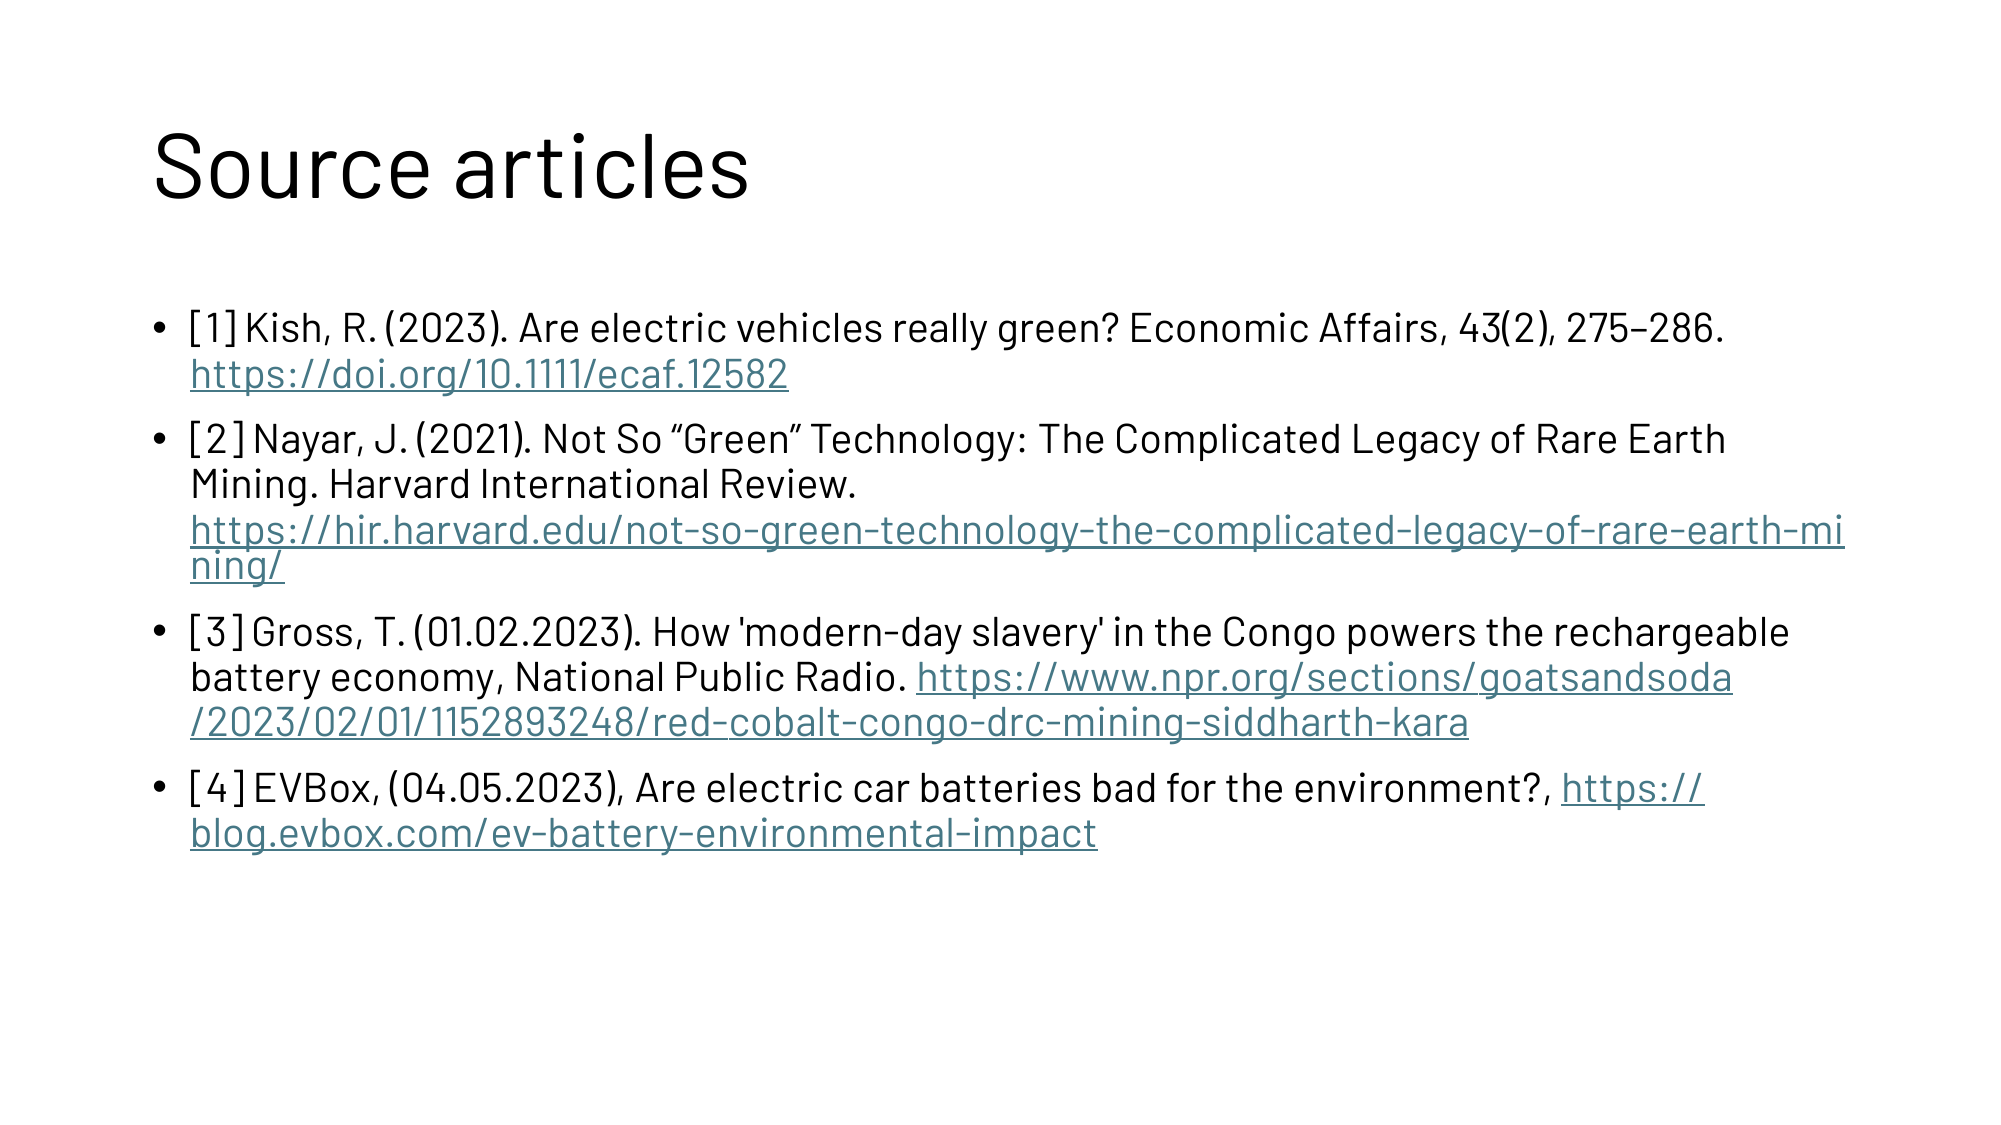

# Source articles
[1] Kish, R. (2023). Are electric vehicles really green? Economic Affairs, 43(2), 275–286. https://doi.org/10.1111/ecaf.12582
[2] Nayar, J. (2021). Not So “Green” Technology: The Complicated Legacy of Rare Earth Mining. Harvard International Review.
https://hir.harvard.edu/not-so-green-technology-the-complicated-legacy-of-rare-earth-mining/
[3] Gross, T. (01.02.2023). How 'modern-day slavery' in the Congo powers the rechargeable battery economy, National Public Radio. https://www.npr.org/sections/goatsandsoda/2023/02/01/1152893248/red-cobalt-congo-drc-mining-siddharth-kara
[4] EVBox, (04.05.2023), Are electric car batteries bad for the environment?, https://blog.evbox.com/ev-battery-environmental-impact